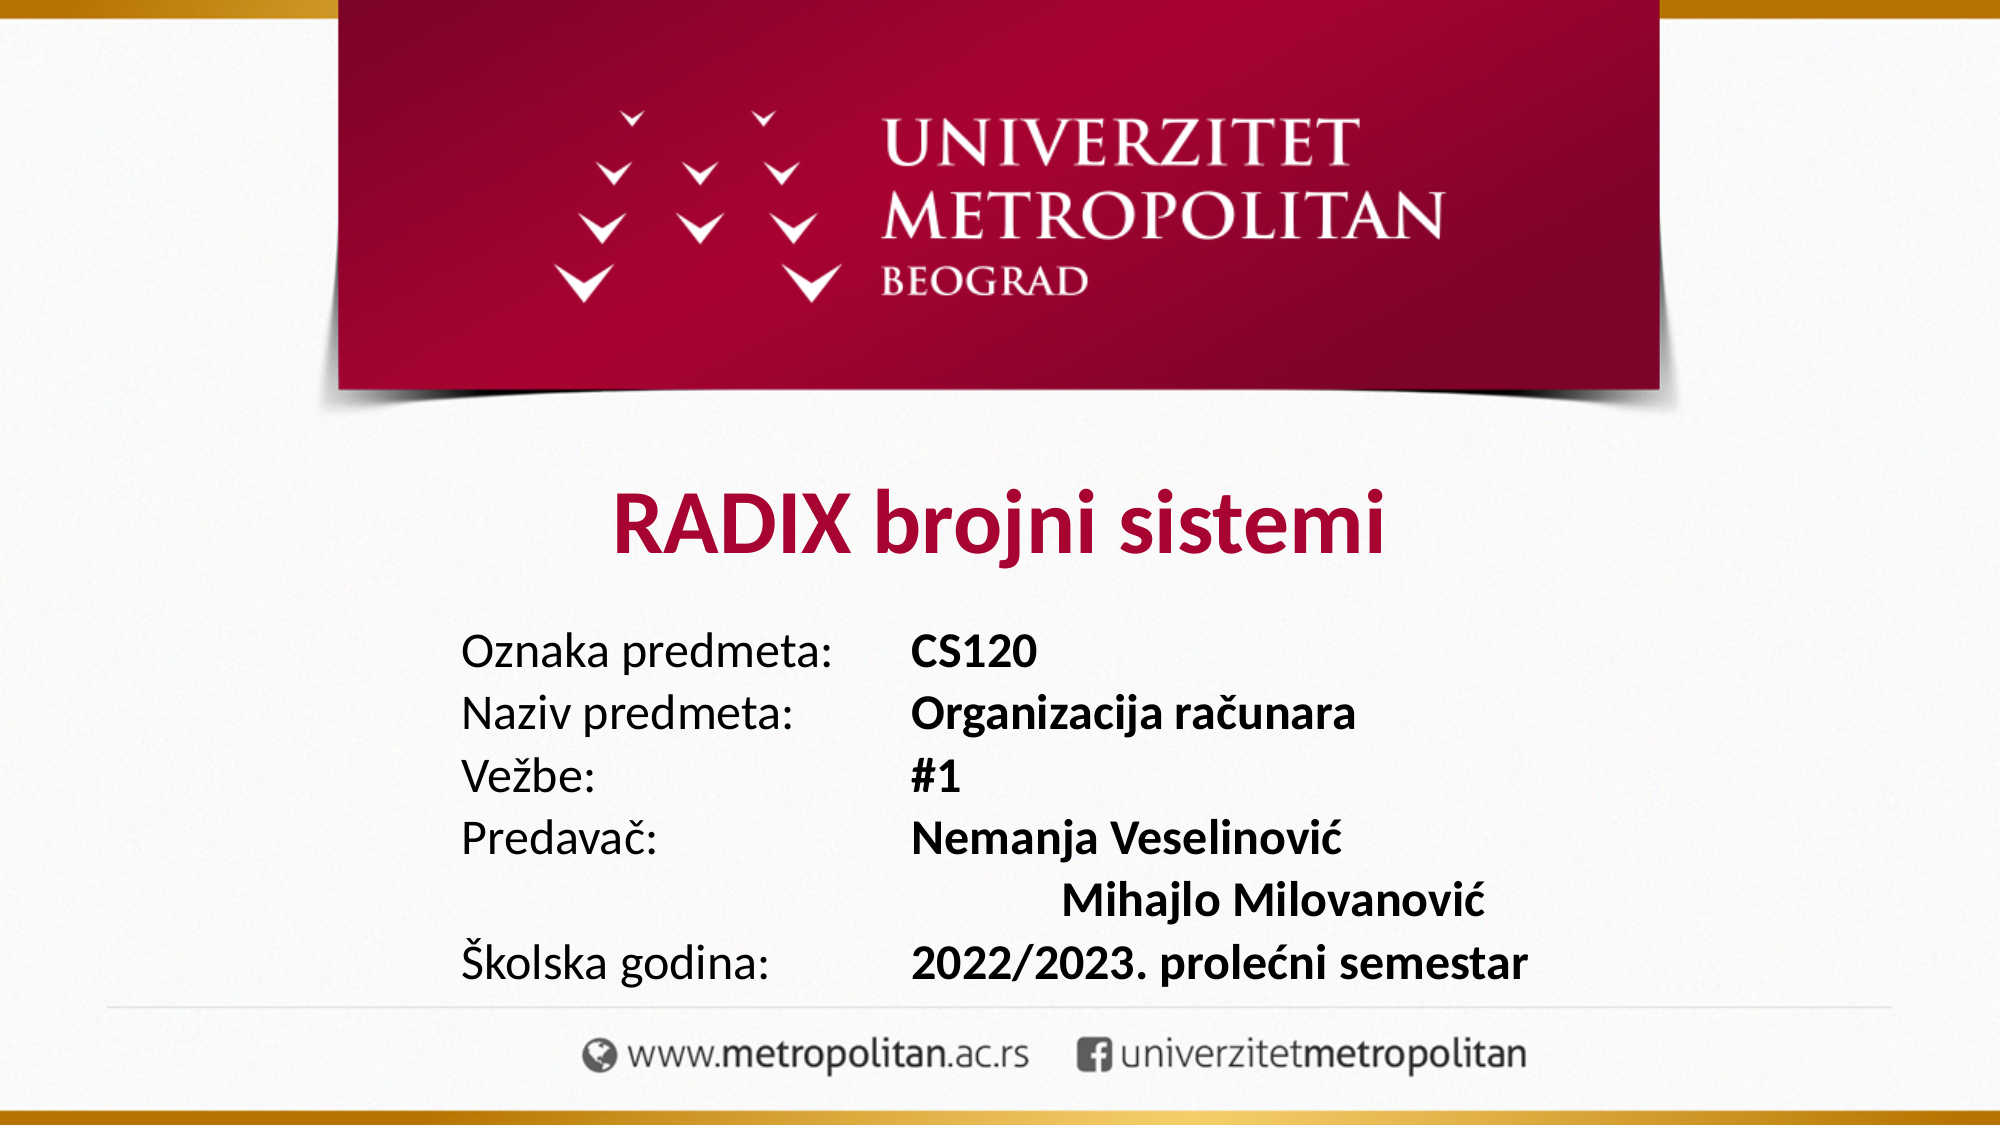

RADIX brojni sistemi
Oznaka predmeta: 	CS120
Naziv predmeta:  	Organizacija računara
Vežbe:			#1
Predavač:		Nemanja Veselinović
				Mihajlo Milovanović
Školska godina:	2022/2023. prolećni semestar